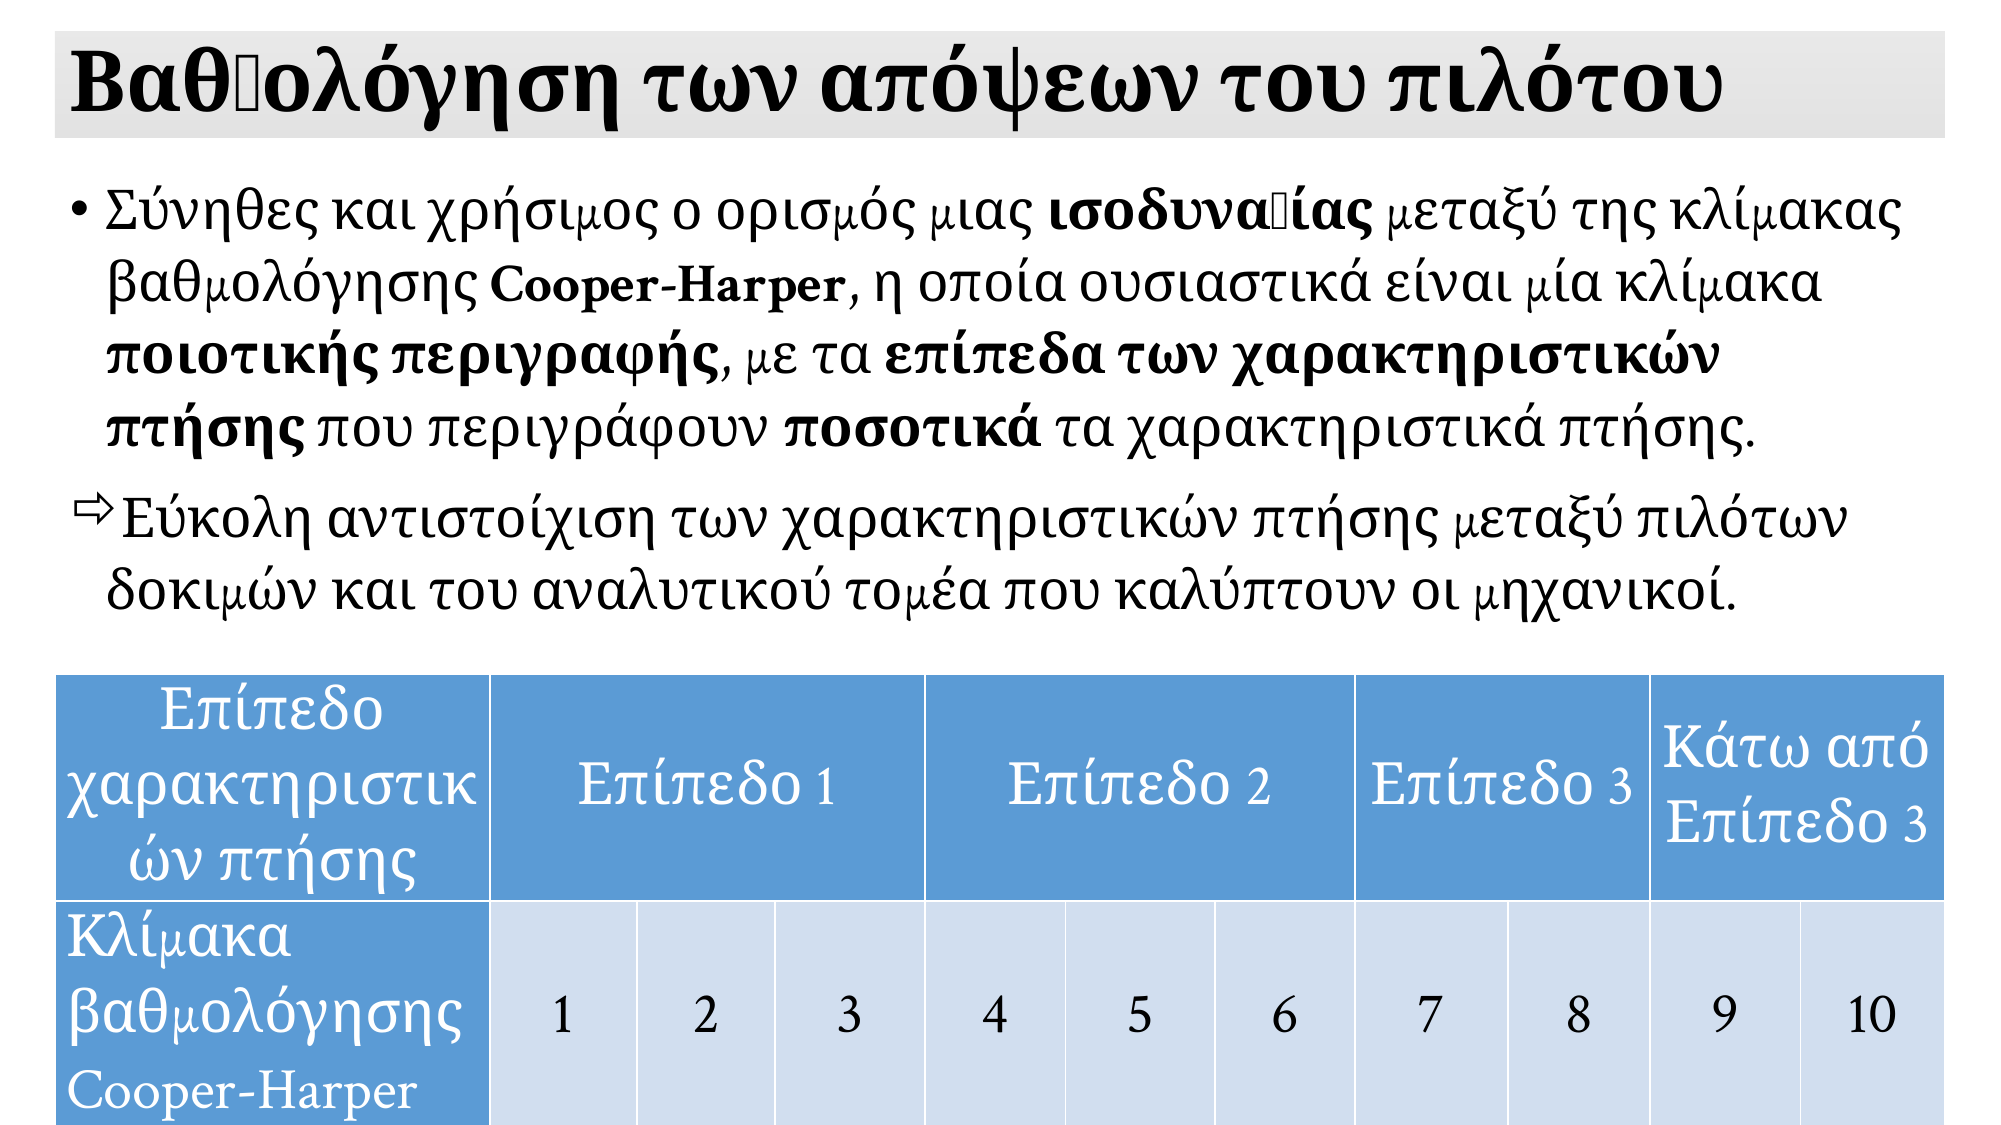

# Βαθμολόγηση των απόψεων του πιλότου
Σύνηθες και χρήσιμος ο ορισμός μιας ισοδυναμίας μεταξύ της κλίμακας βαθμολόγησης Cooper-Harper, η οποία ουσιαστικά είναι μία κλίμακα ποιοτικής περιγραφής, με τα επίπεδα των χαρακτηριστικών πτήσης που περιγράφουν ποσοτικά τα χαρακτηριστικά πτήσης.
Εύκολη αντιστοίχιση των χαρακτηριστικών πτήσης μεταξύ πιλότων δοκιμών και του αναλυτικού τομέα που καλύπτουν οι μηχανικοί.
| Επίπεδο χαρακτηριστικών πτήσης | Επίπεδο 1 |  |  | Επίπεδο 2 |  |  | Επίπεδο 3 |  | Κάτω από Επίπεδο 3 |  |
| --- | --- | --- | --- | --- | --- | --- | --- | --- | --- | --- |
| Κλίμακα βαθμολόγησης Cooper-Harper | 1 | 2 | 3 | 4 | 5 | 6 | 7 | 8 | 9 | 10 |